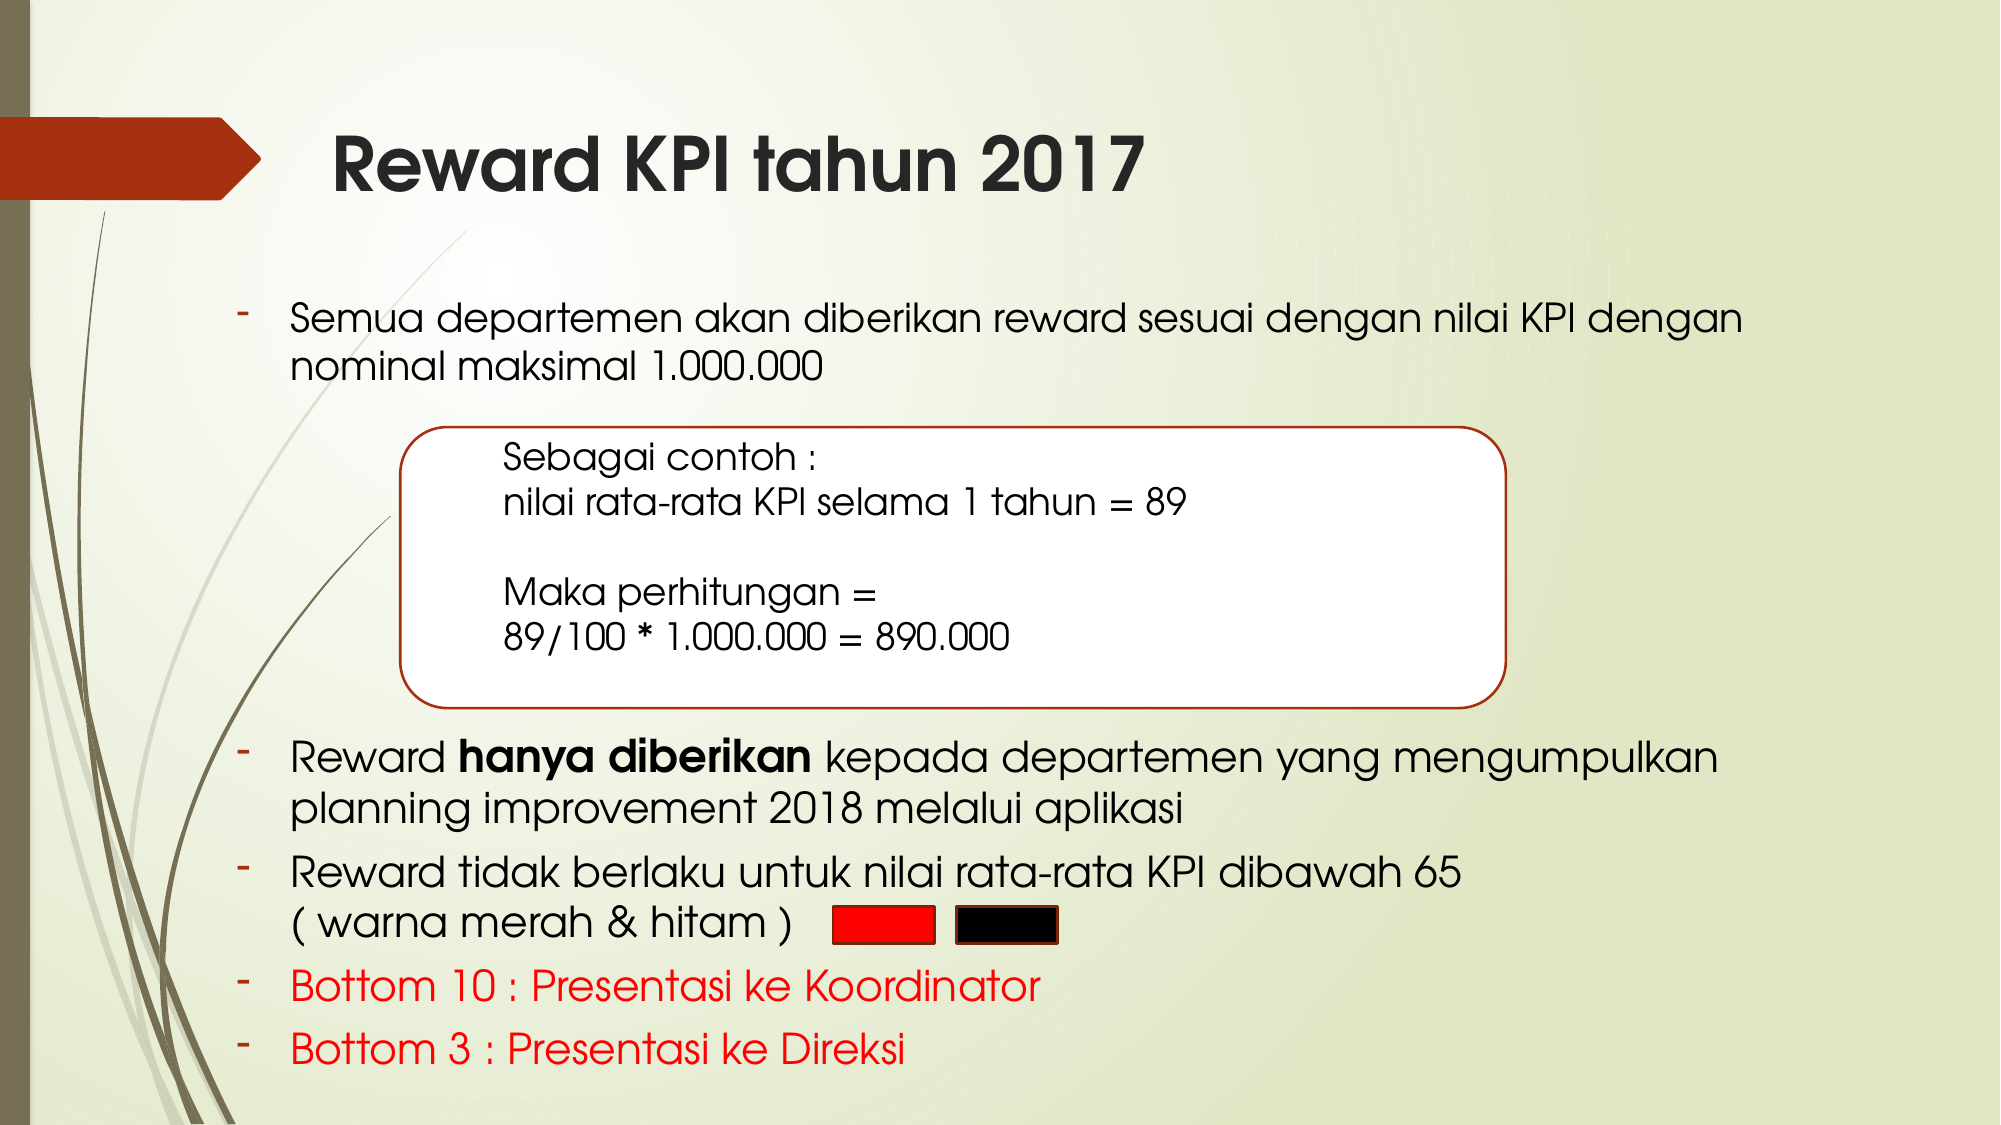

# Reward KPI tahun 2017
Semua departemen akan diberikan reward sesuai dengan nilai KPI dengan nominal maksimal 1.000.000

Reward hanya diberikan kepada departemen yang mengumpulkan planning improvement 2018 melalui aplikasi
Reward tidak berlaku untuk nilai rata-rata KPI dibawah 65
( warna merah & hitam )
Bottom 10 : Presentasi ke Koordinator
Bottom 3 : Presentasi ke Direksi
Sebagai contoh :
nilai rata-rata KPI selama 1 tahun = 89

Maka perhitungan =
89/100 * 1.000.000 = 890.000